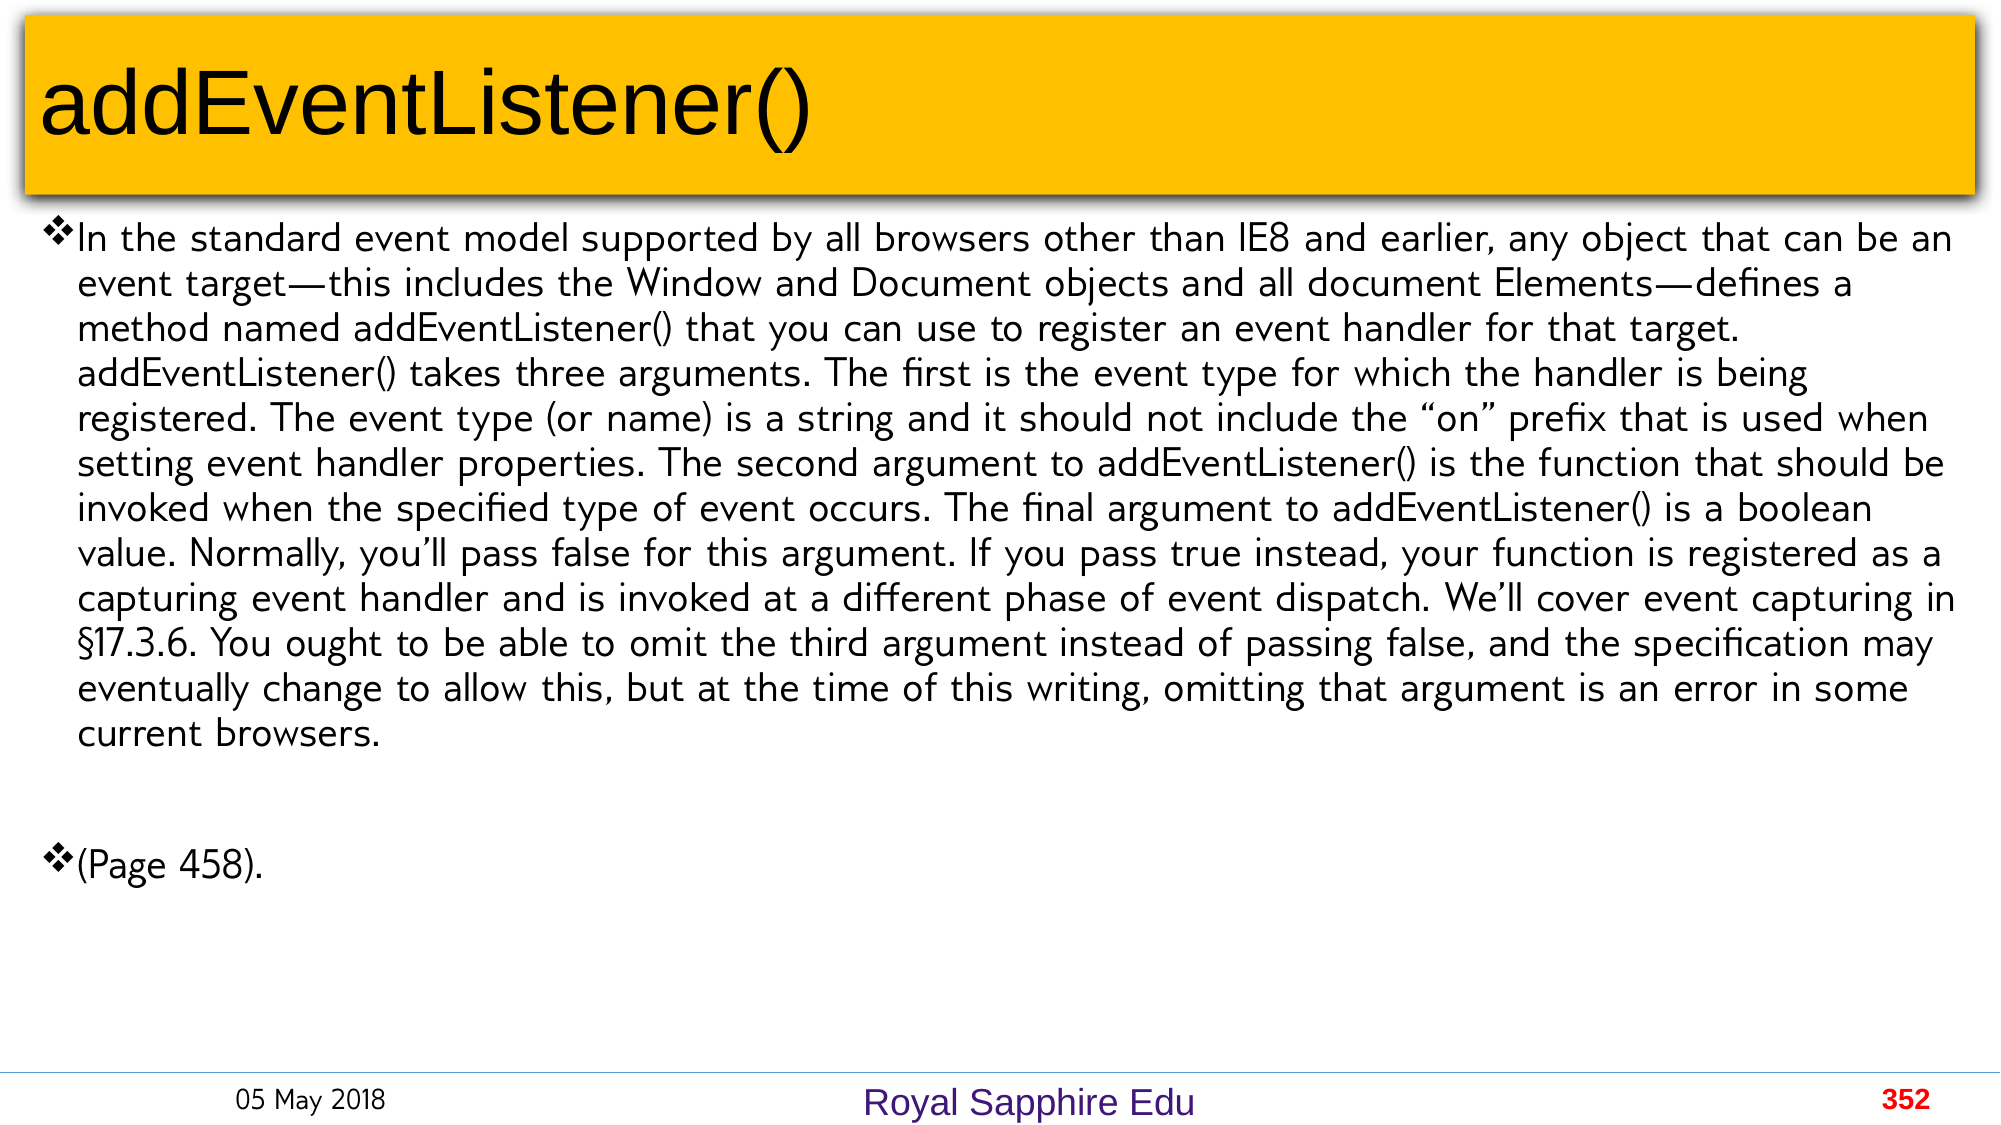

# addEventListener()
In the standard event model supported by all browsers other than IE8 and earlier, any object that can be an event target—this includes the Window and Document objects and all document Elements—defines a method named addEventListener() that you can use to register an event handler for that target. addEventListener() takes three arguments. The first is the event type for which the handler is being registered. The event type (or name) is a string and it should not include the “on” prefix that is used when setting event handler properties. The second argument to addEventListener() is the function that should be invoked when the specified type of event occurs. The final argument to addEventListener() is a boolean value. Normally, you’ll pass false for this argument. If you pass true instead, your function is registered as a capturing event handler and is invoked at a different phase of event dispatch. We’ll cover event capturing in §17.3.6. You ought to be able to omit the third argument instead of passing false, and the specification may eventually change to allow this, but at the time of this writing, omitting that argument is an error in some current browsers.

(Page 458).
05 May 2018
352